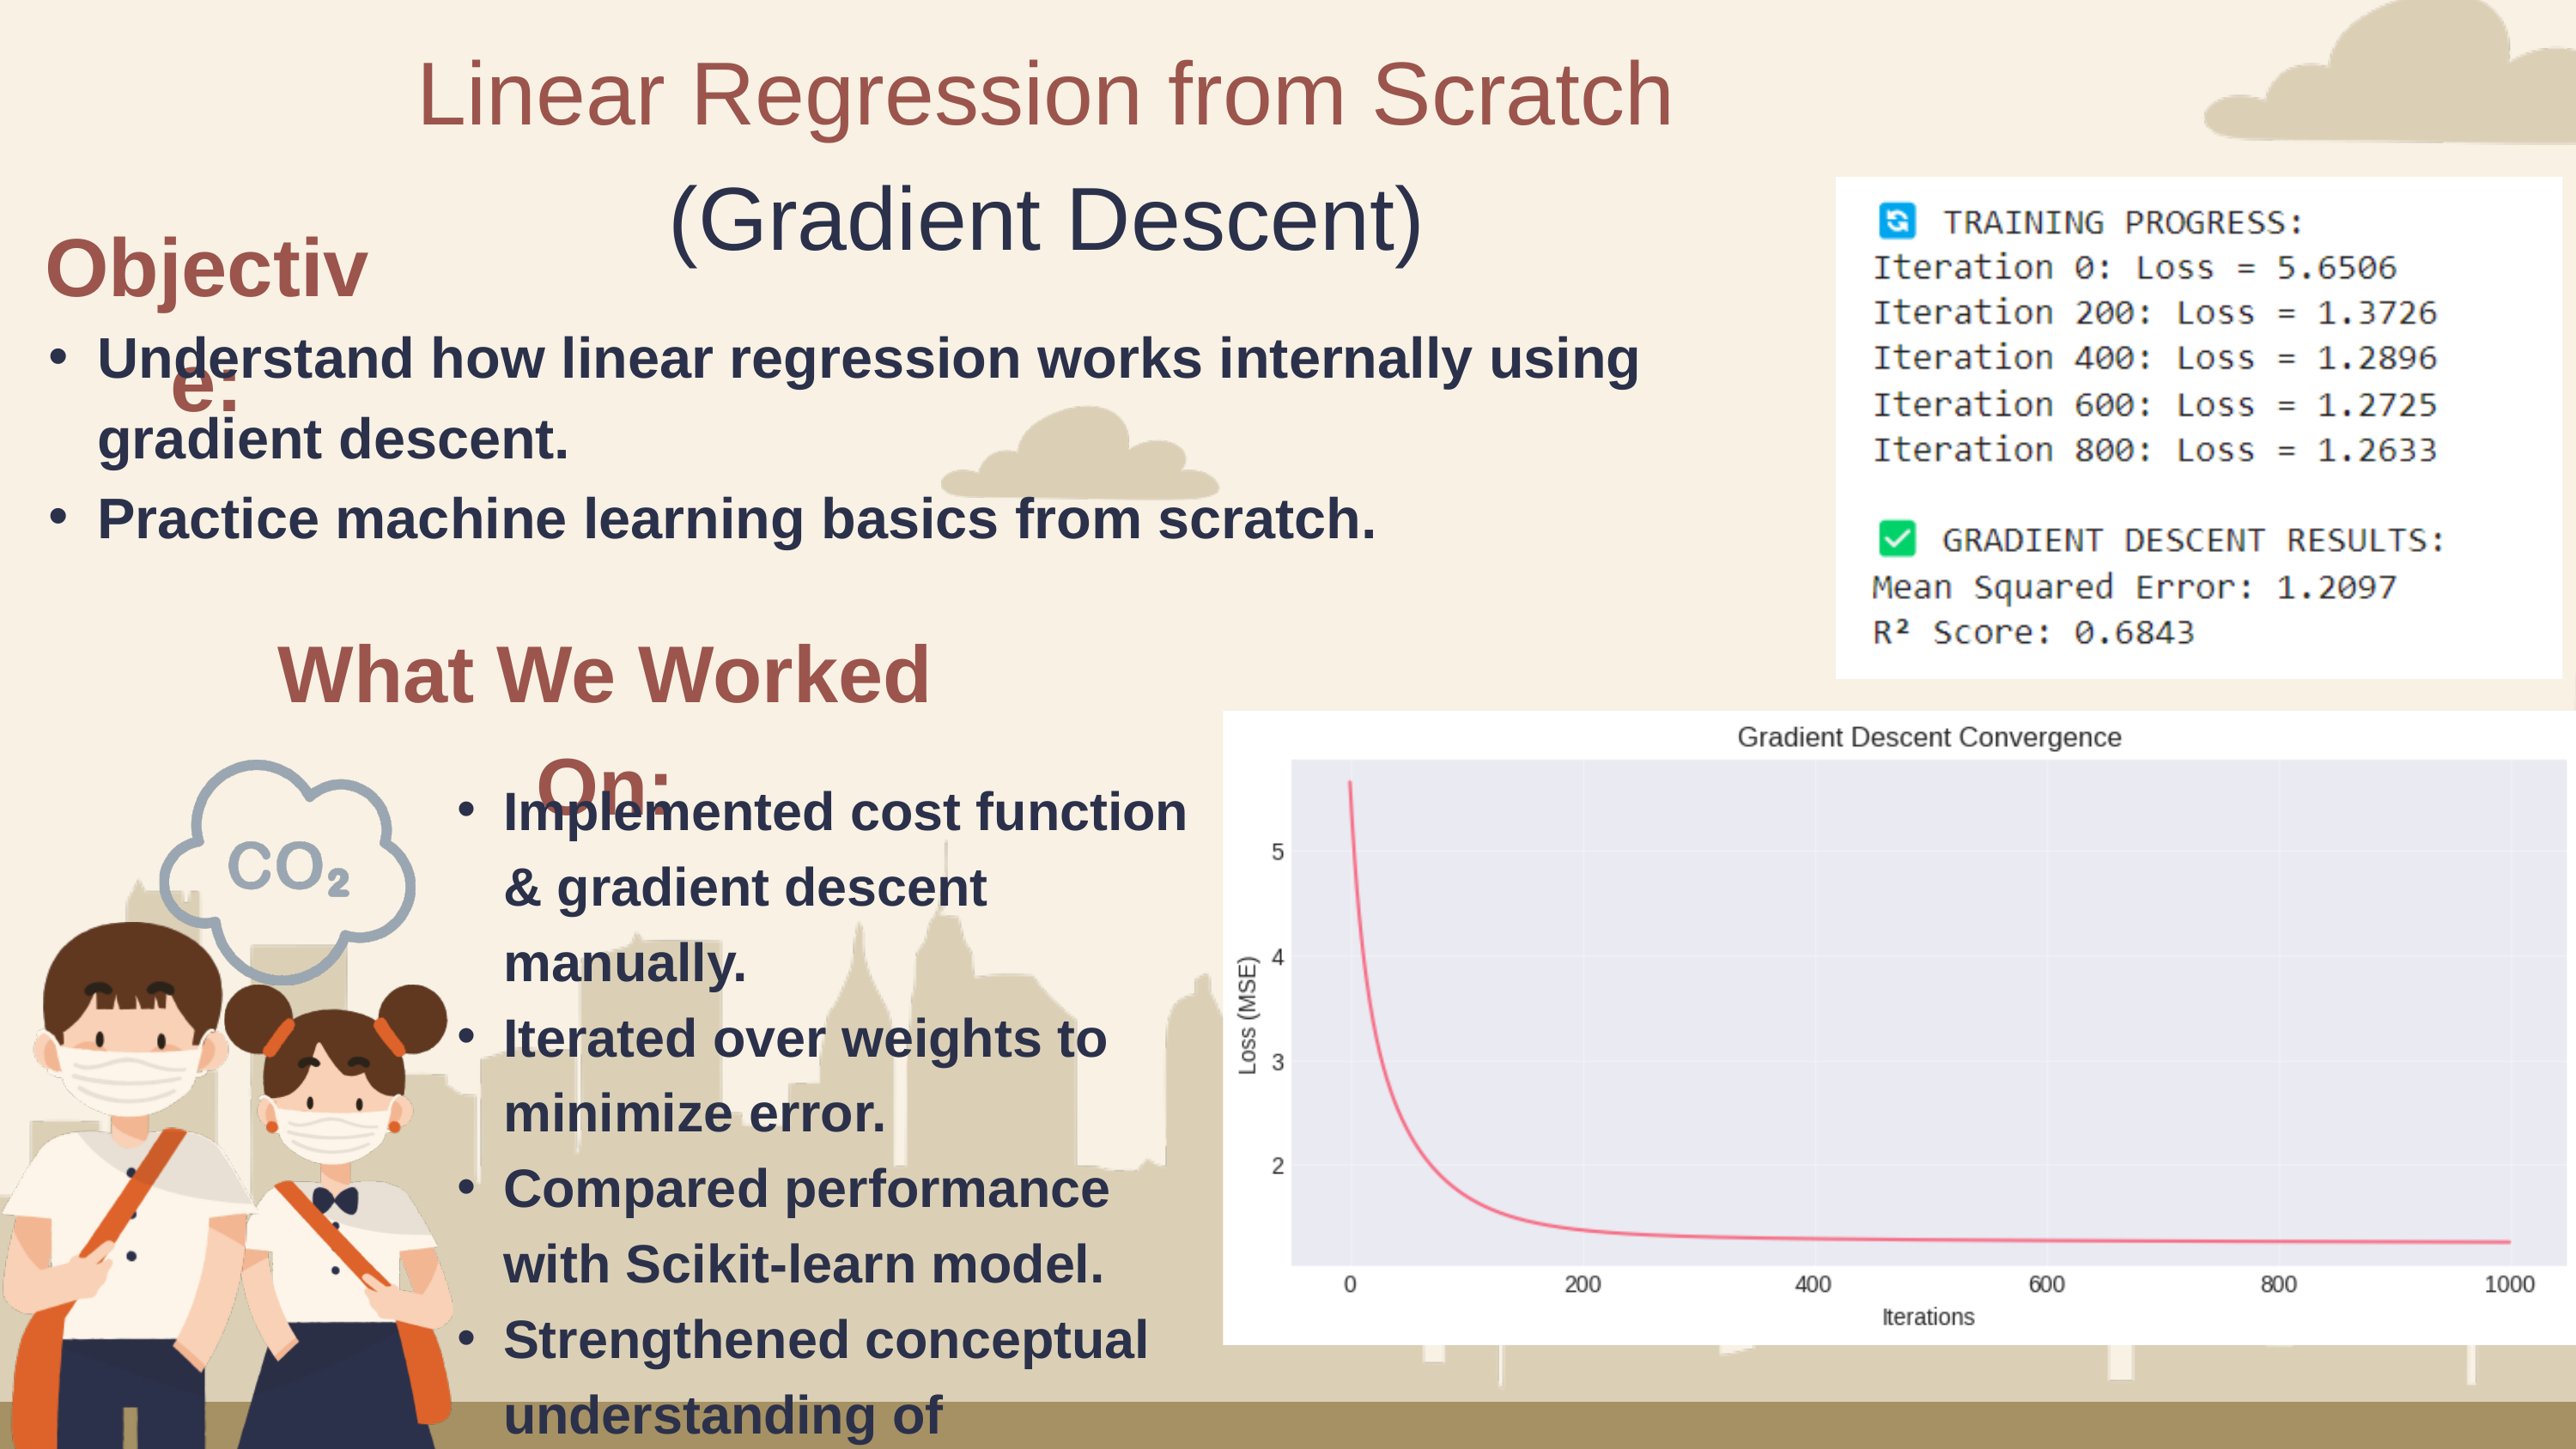

Linear Regression from Scratch (Gradient Descent)

Objective:
Understand how linear regression works internally using gradient descent.
Practice machine learning basics from scratch.

What We Worked On:

Implemented cost function & gradient descent manually.
Iterated over weights to minimize error.
Compared performance with Scikit-learn model.
Strengthened conceptual understanding of regression.